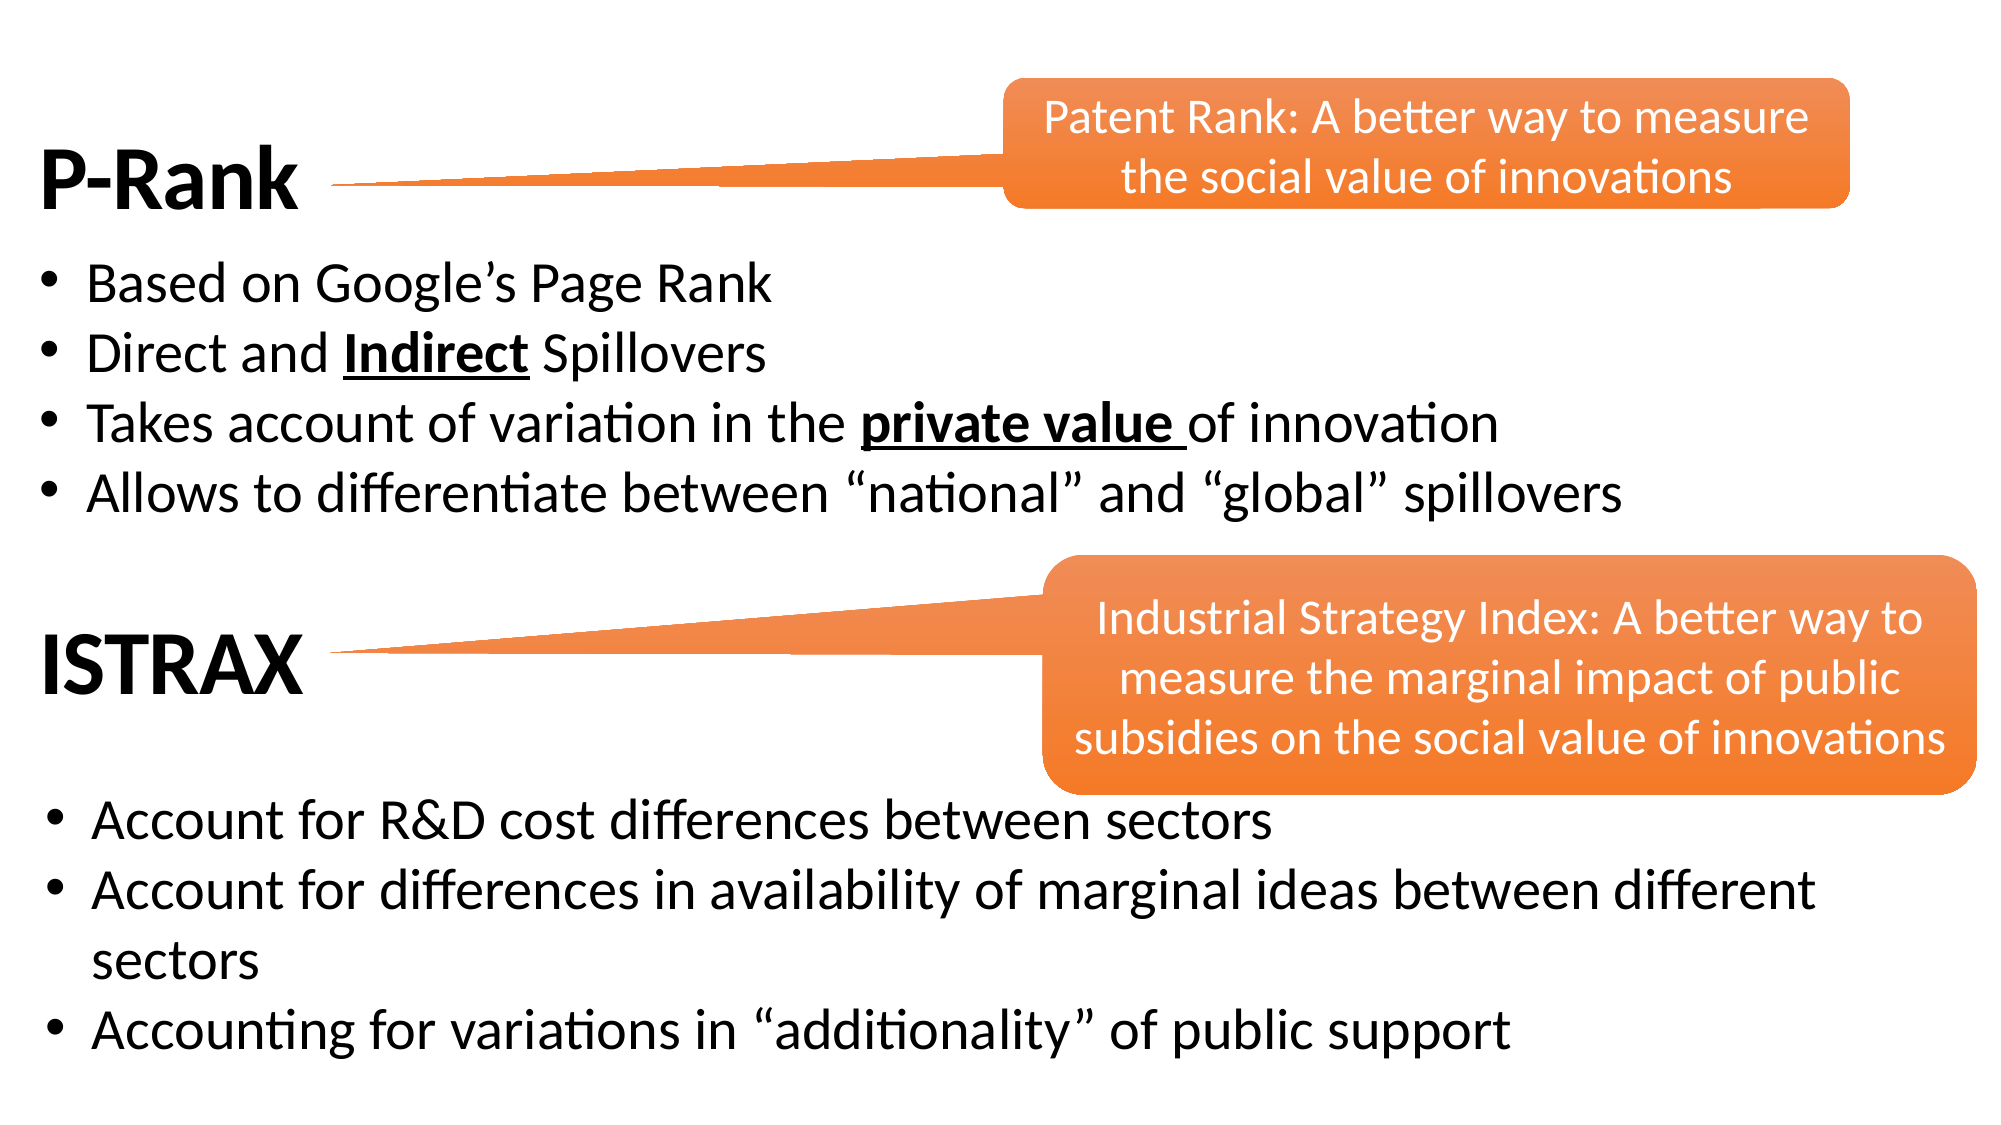

P-Rank
Patent Rank: A better way to measure the social value of innovations
Based on Google’s Page Rank
Direct and Indirect Spillovers
Takes account of variation in the private value of innovation
Allows to differentiate between “national” and “global” spillovers
Industrial Strategy Index: A better way to measure the marginal impact of public subsidies on the social value of innovations
ISTRAX
Account for R&D cost differences between sectors
Account for differences in availability of marginal ideas between different sectors
Accounting for variations in “additionality” of public support